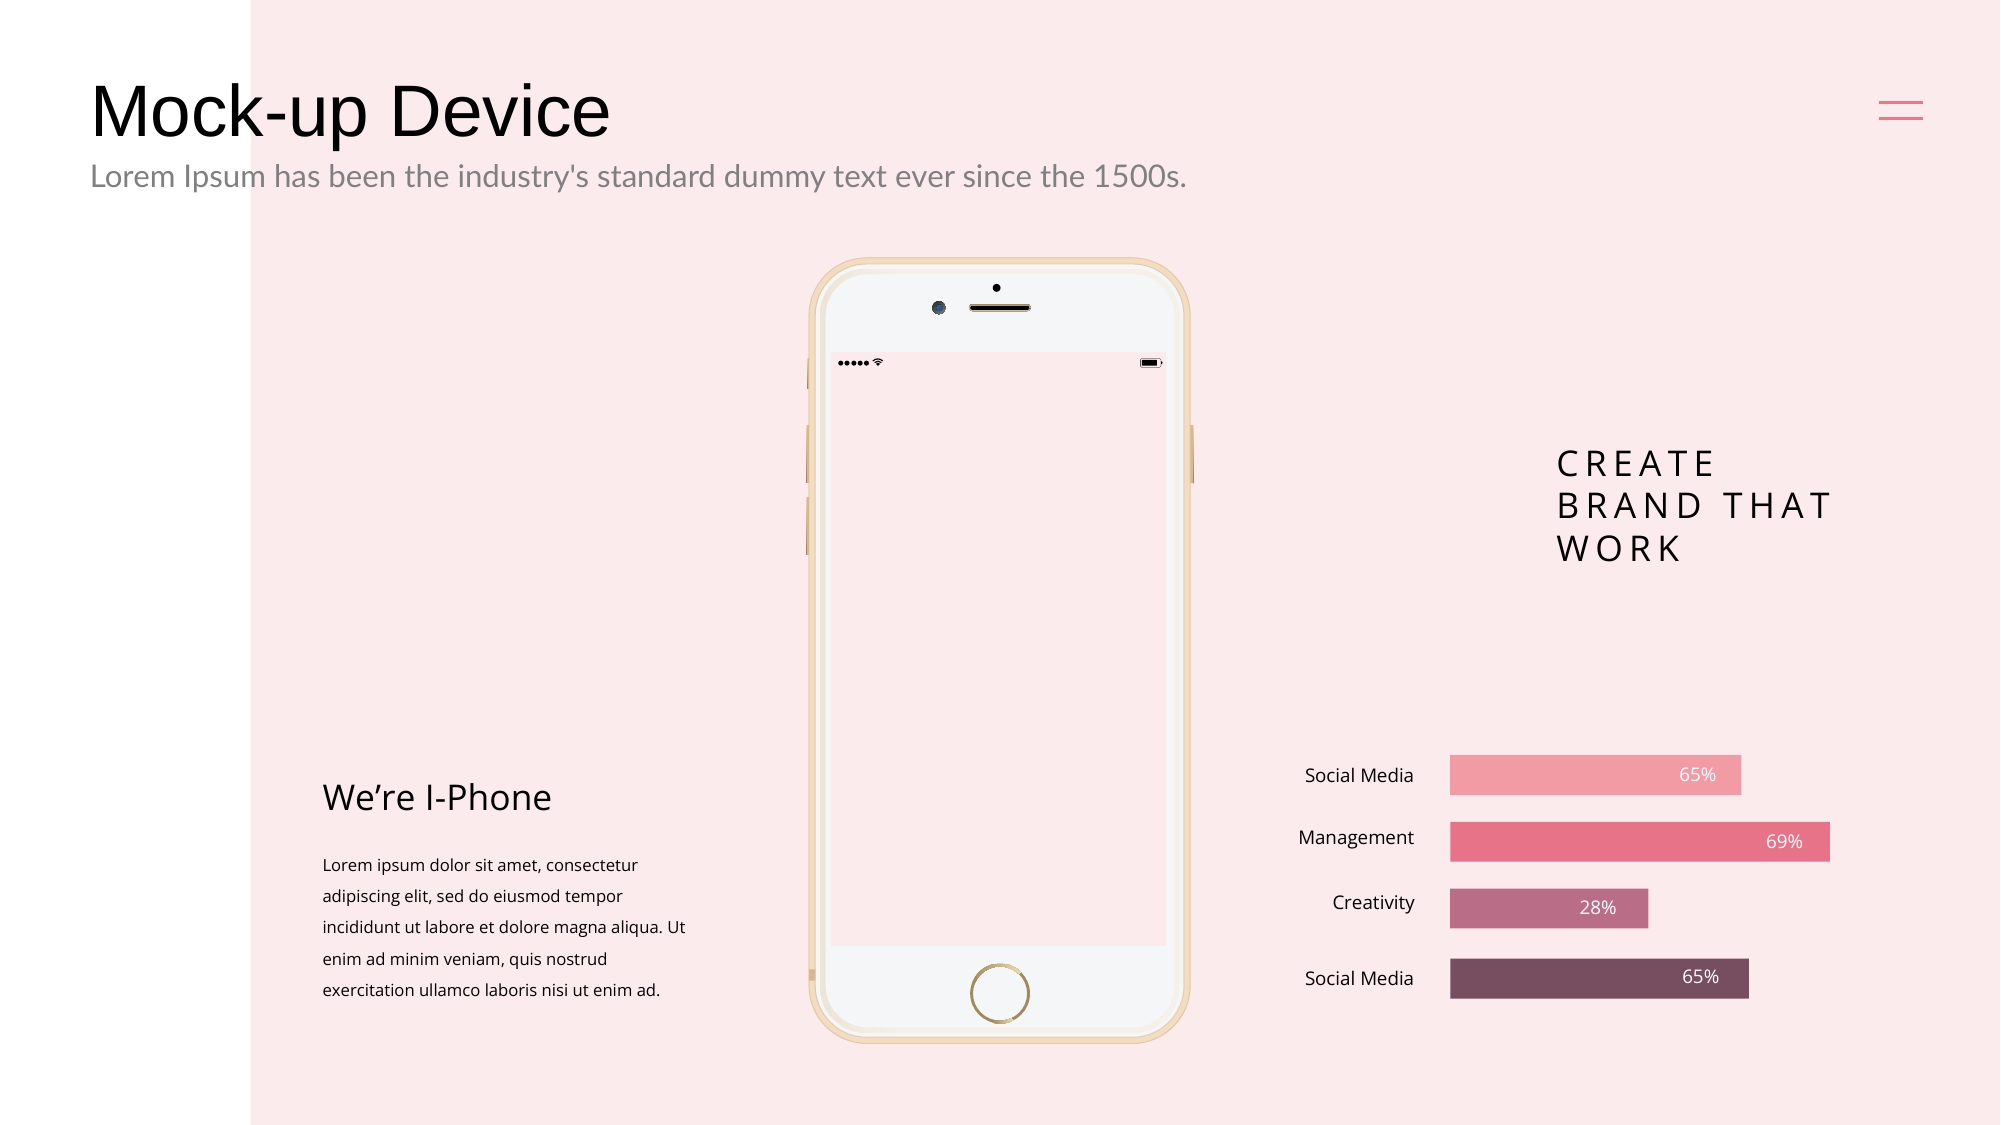

# Mock-up Device
Lorem Ipsum has been the industry's standard dummy text ever since the 1500s.

CREATE
BRAND THAT
WORK

65%
Social Media
We’re I-Phone

Management
69%
Lorem ipsum dolor sit amet, consectetur adipiscing elit, sed do eiusmod tempor incididunt ut labore et dolore magna aliqua. Ut enim ad minim veniam, quis nostrud exercitation ullamco laboris nisi ut enim ad.
Creativity

28%

65%
Social Media